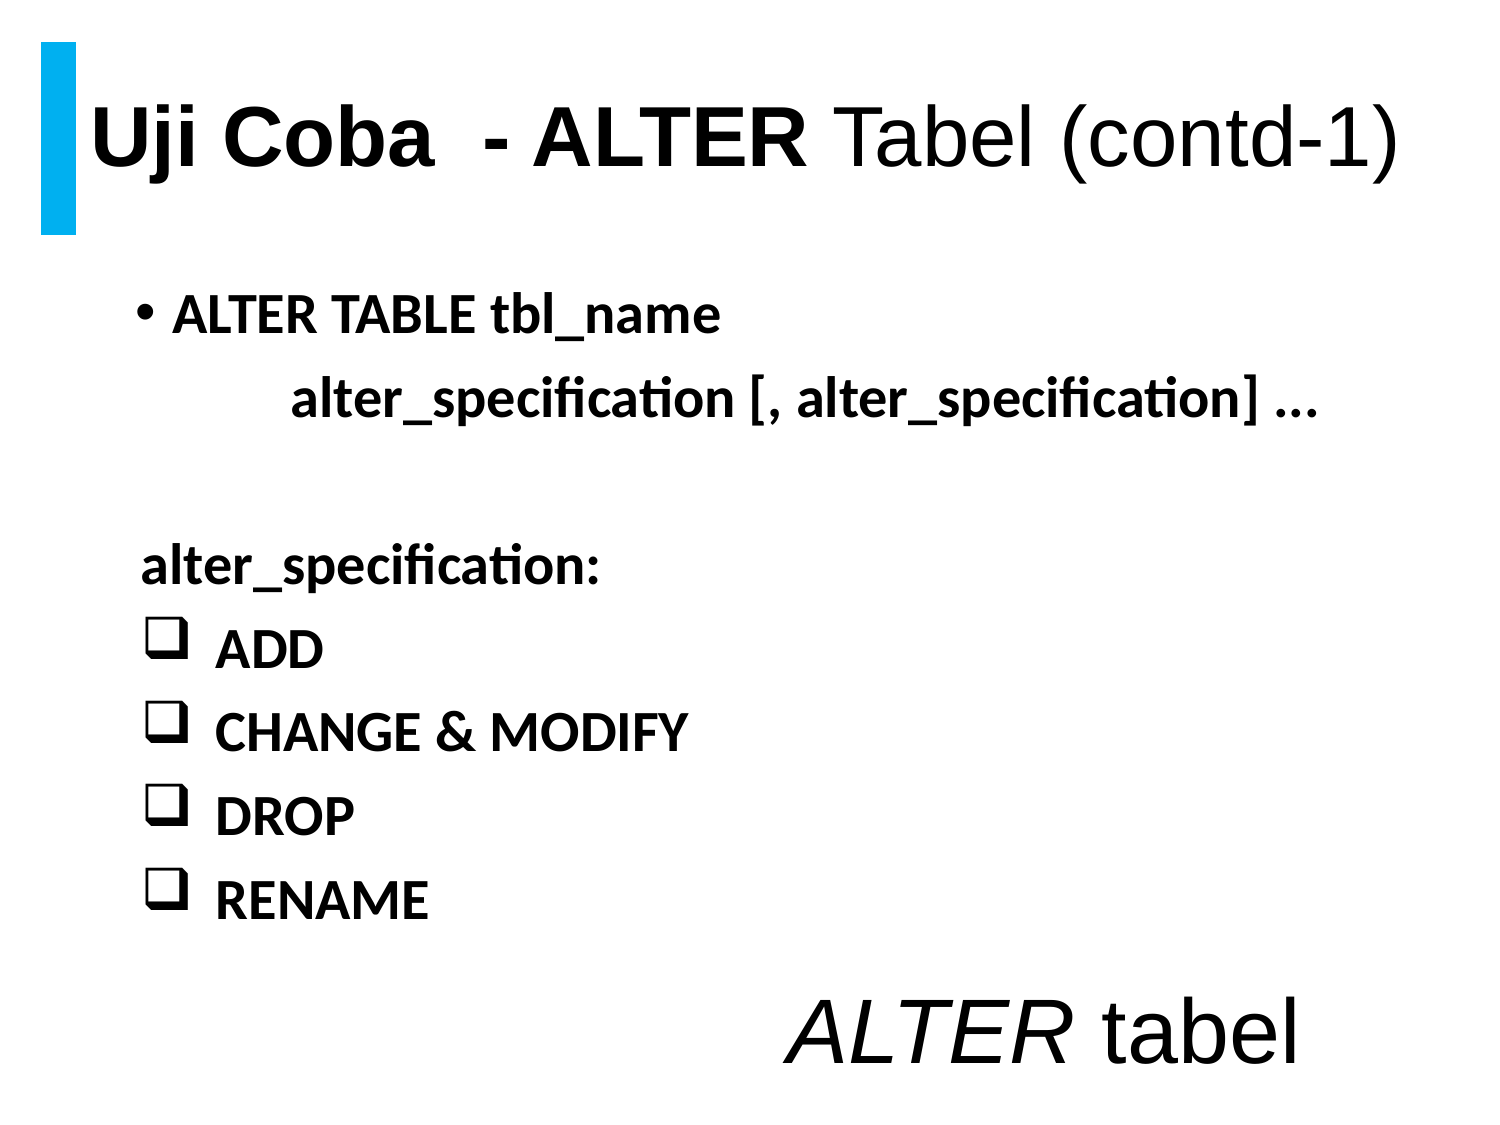

Uji Coba  - ALTER Tabel (contd-1)
ALTER TABLE tbl_name
	alter_specification [, alter_specification] ...

alter_specification:
ADD
CHANGE & MODIFY
DROP
RENAME
# ALTER tabel